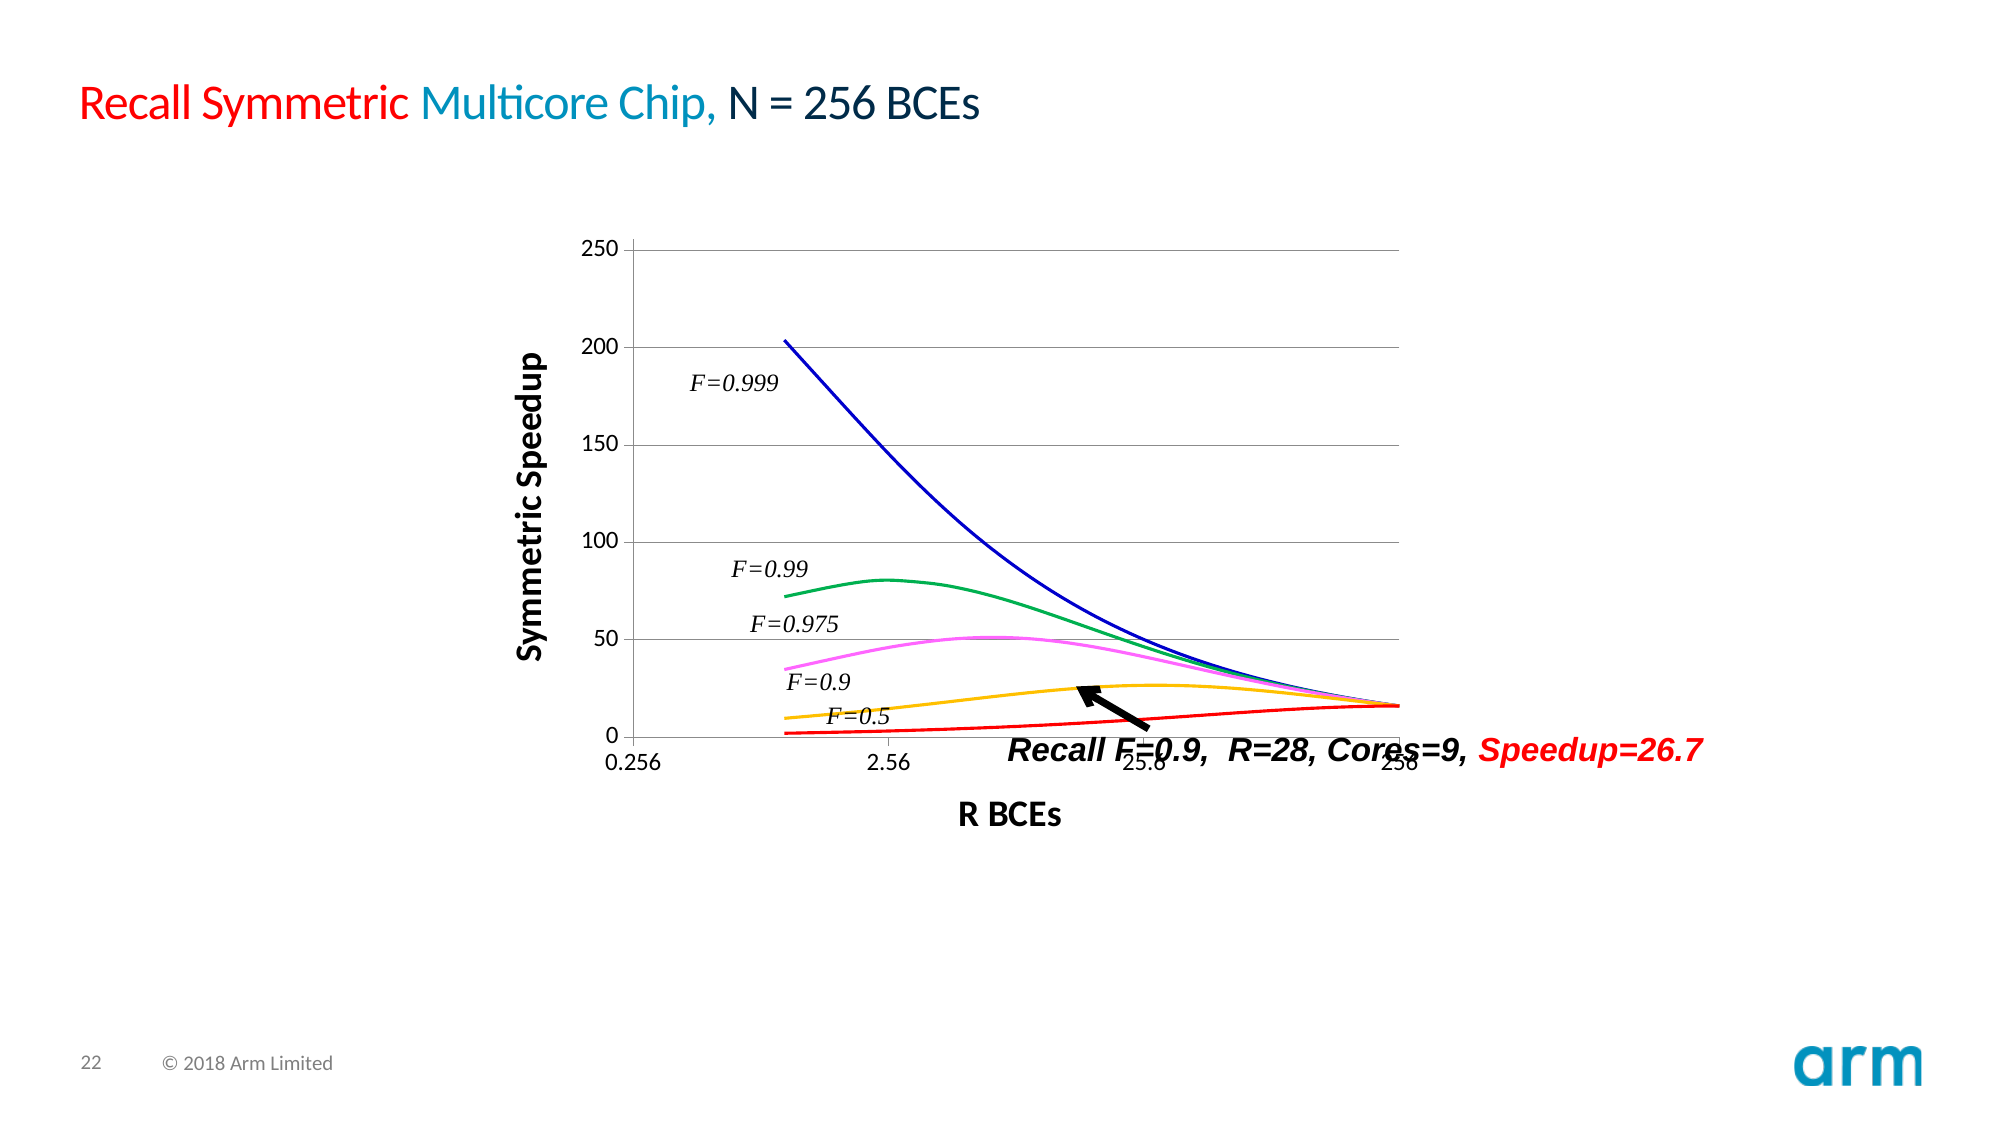

22
11/30/18
Wisconsin Multifacet Project
# Recall Symmetric Multicore Chip, N = 256 BCEs

### Chart

| Category | 0.5 | 0.9 | 0.975 | 0.99 | 0.999 |
|---|---|---|---|---|---|
Recall F=0.9,  R=28, Cores=9, Speedup=26.7